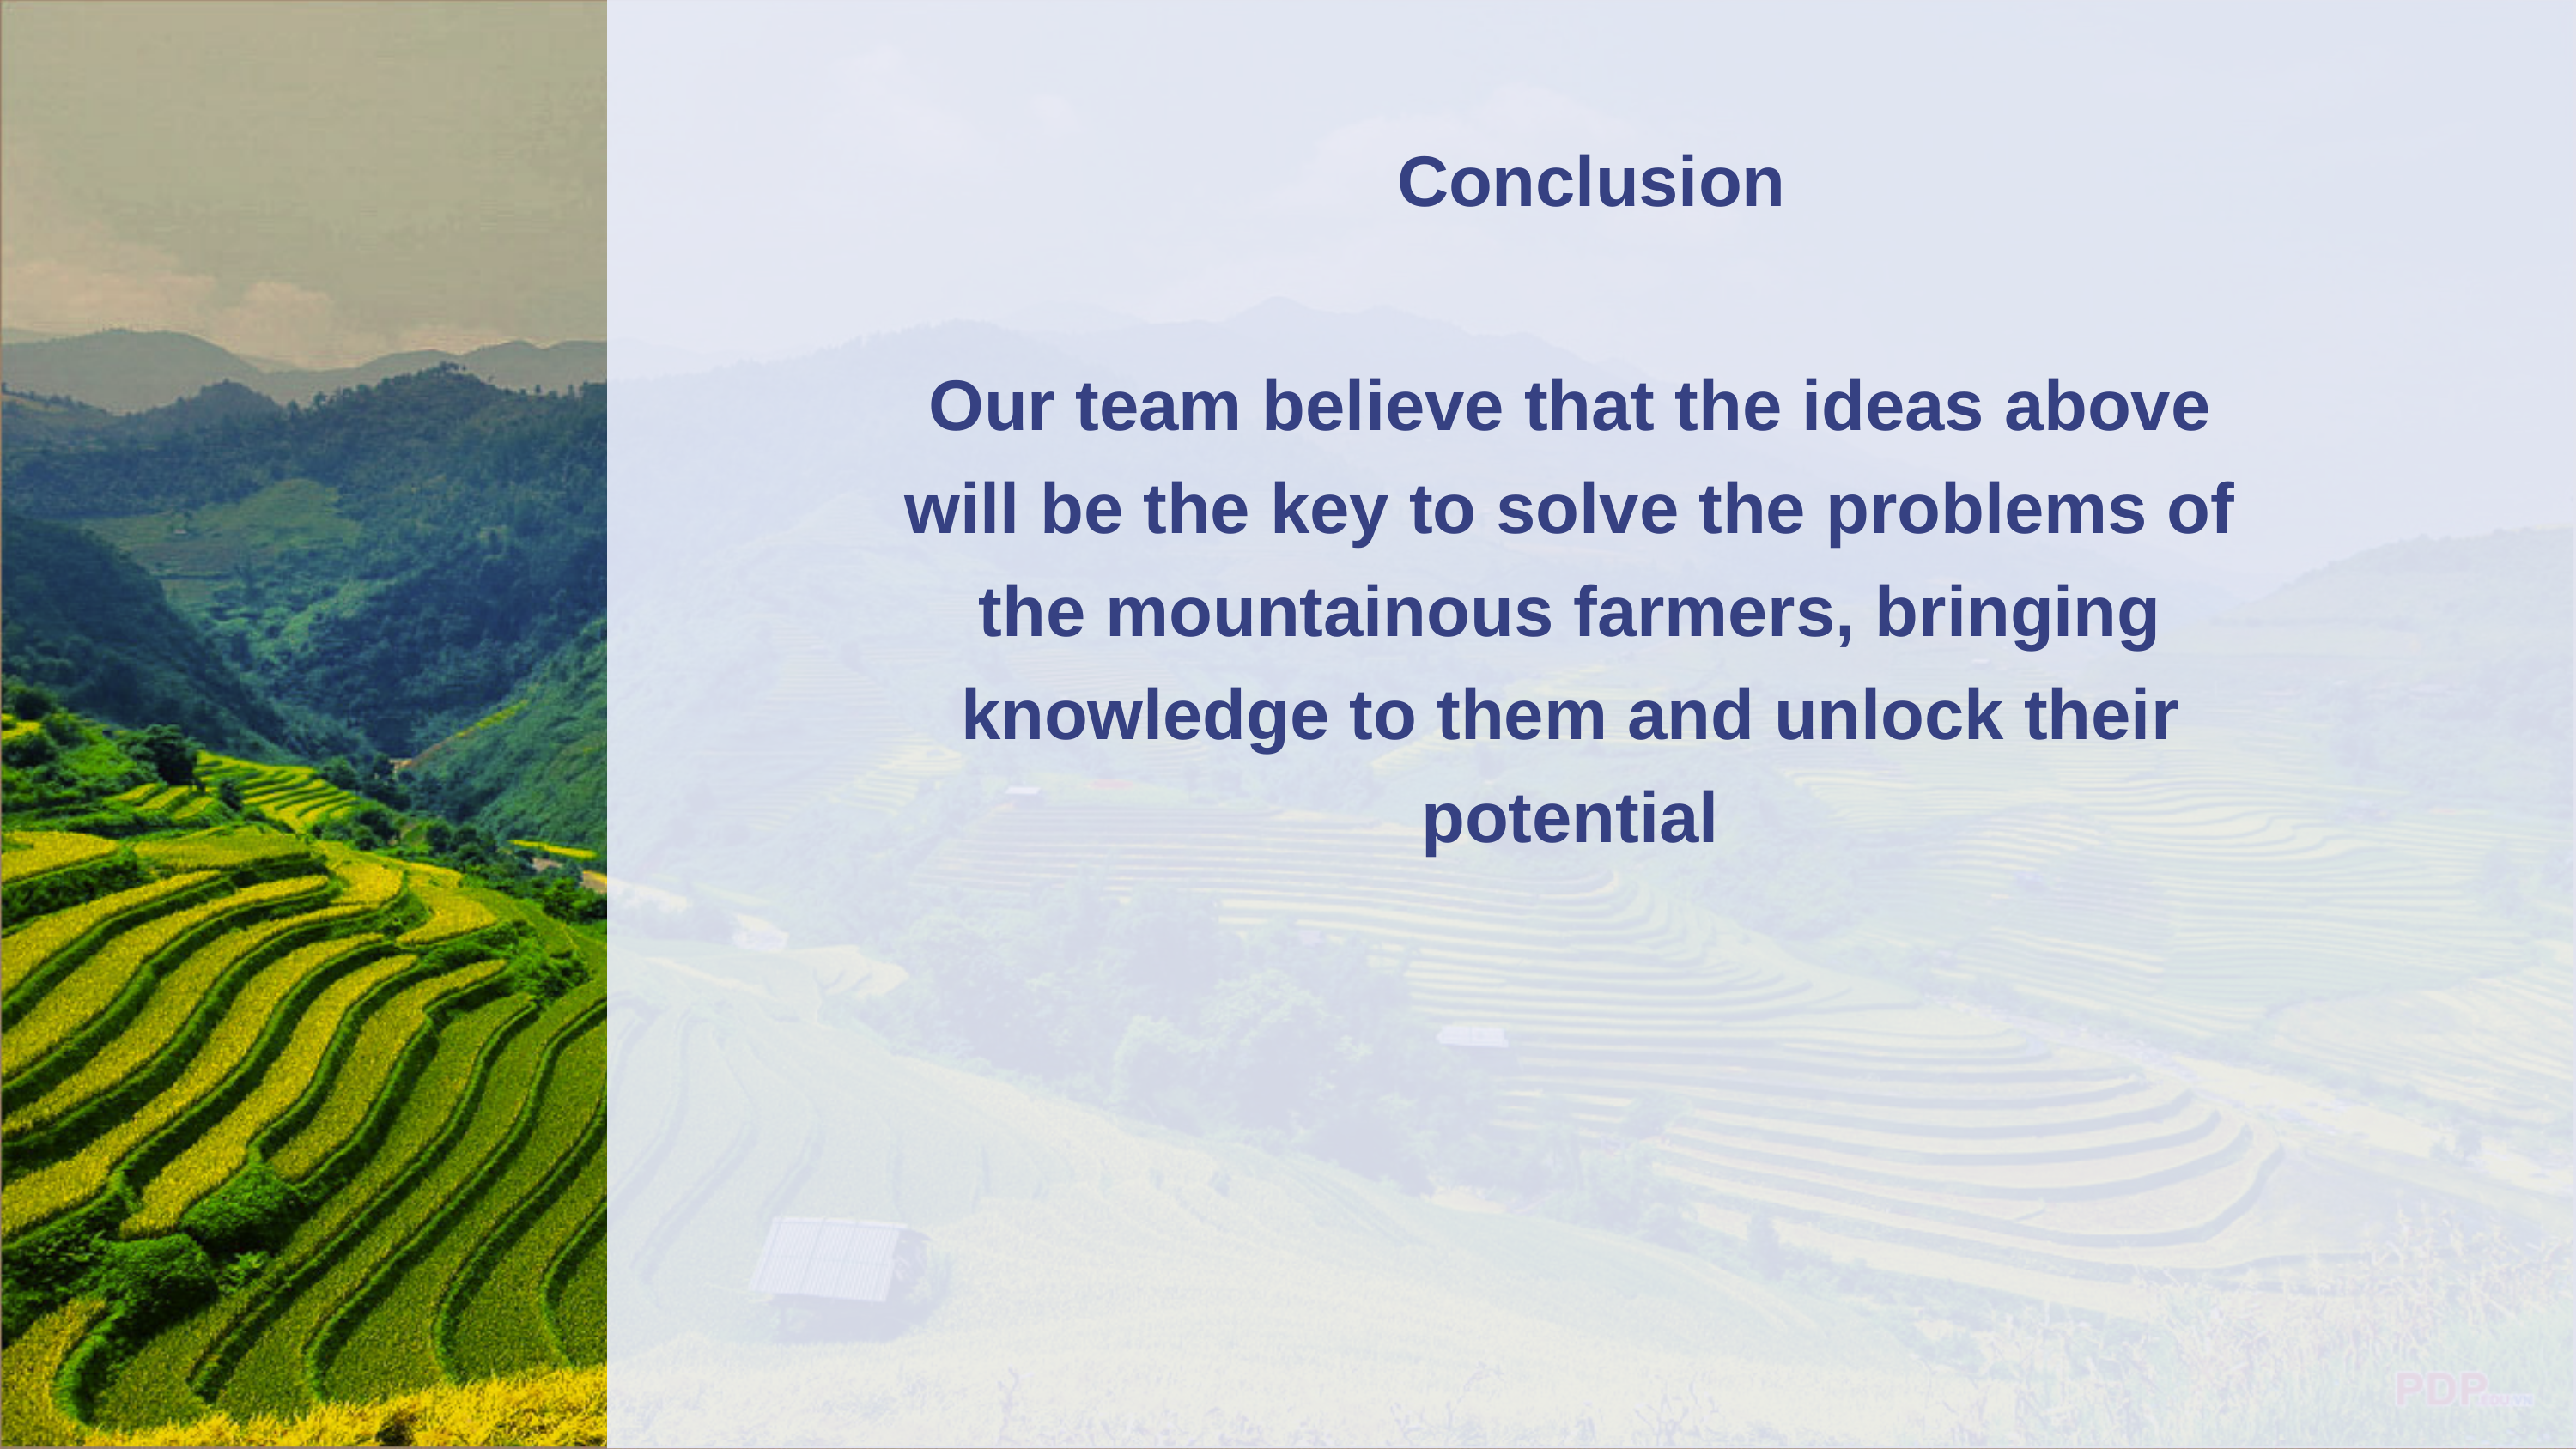

Conclusion

Our team believe that the ideas above will be the key to solve the problems of the mountainous farmers, bringing knowledge to them and unlock their potential